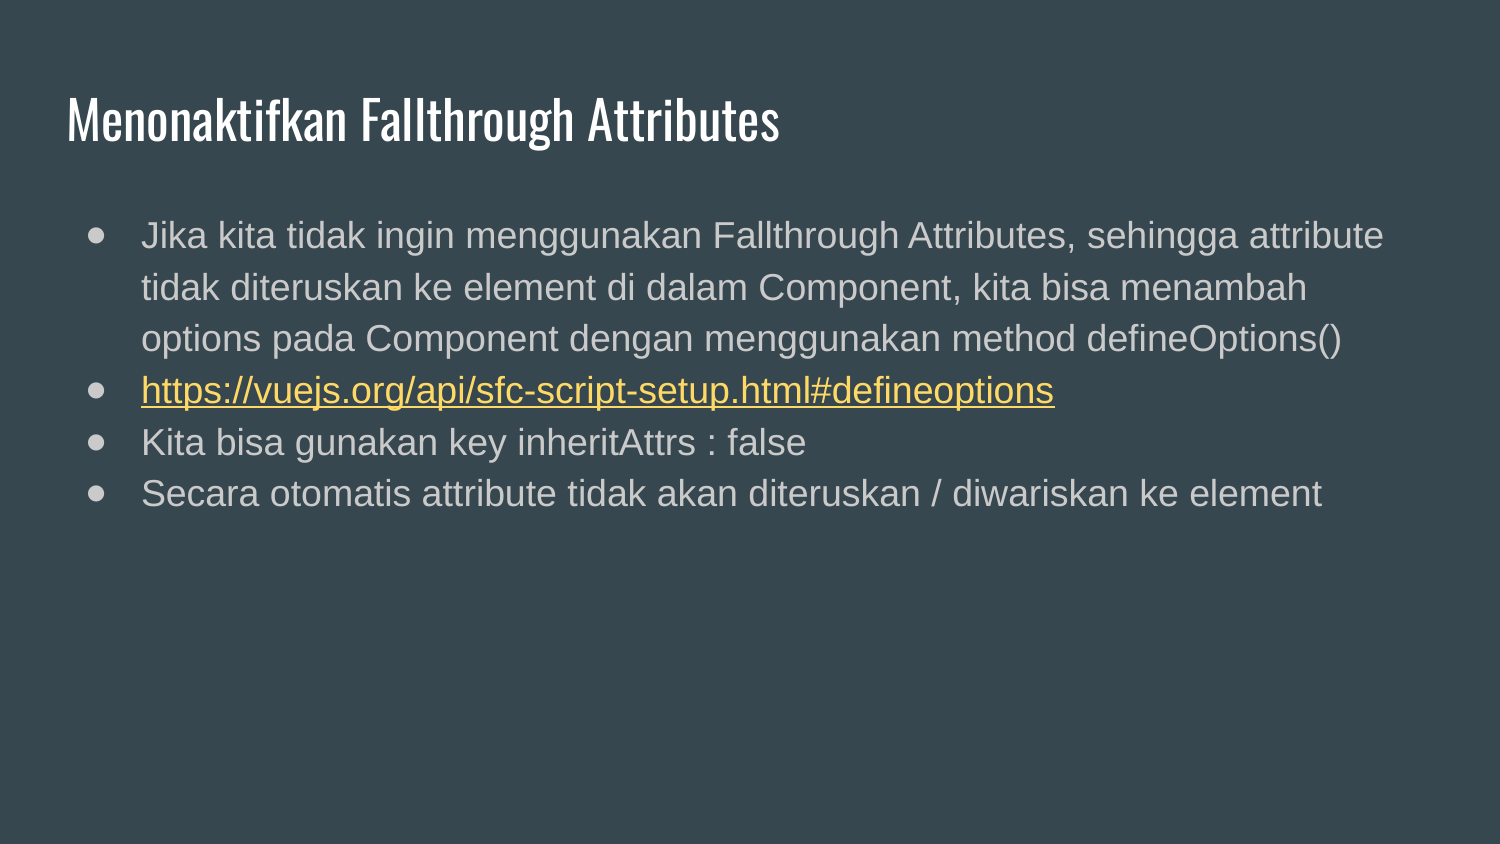

# Menonaktifkan Fallthrough Attributes
Jika kita tidak ingin menggunakan Fallthrough Attributes, sehingga attribute tidak diteruskan ke element di dalam Component, kita bisa menambah options pada Component dengan menggunakan method defineOptions()
https://vuejs.org/api/sfc-script-setup.html#defineoptions
Kita bisa gunakan key inheritAttrs : false
Secara otomatis attribute tidak akan diteruskan / diwariskan ke element